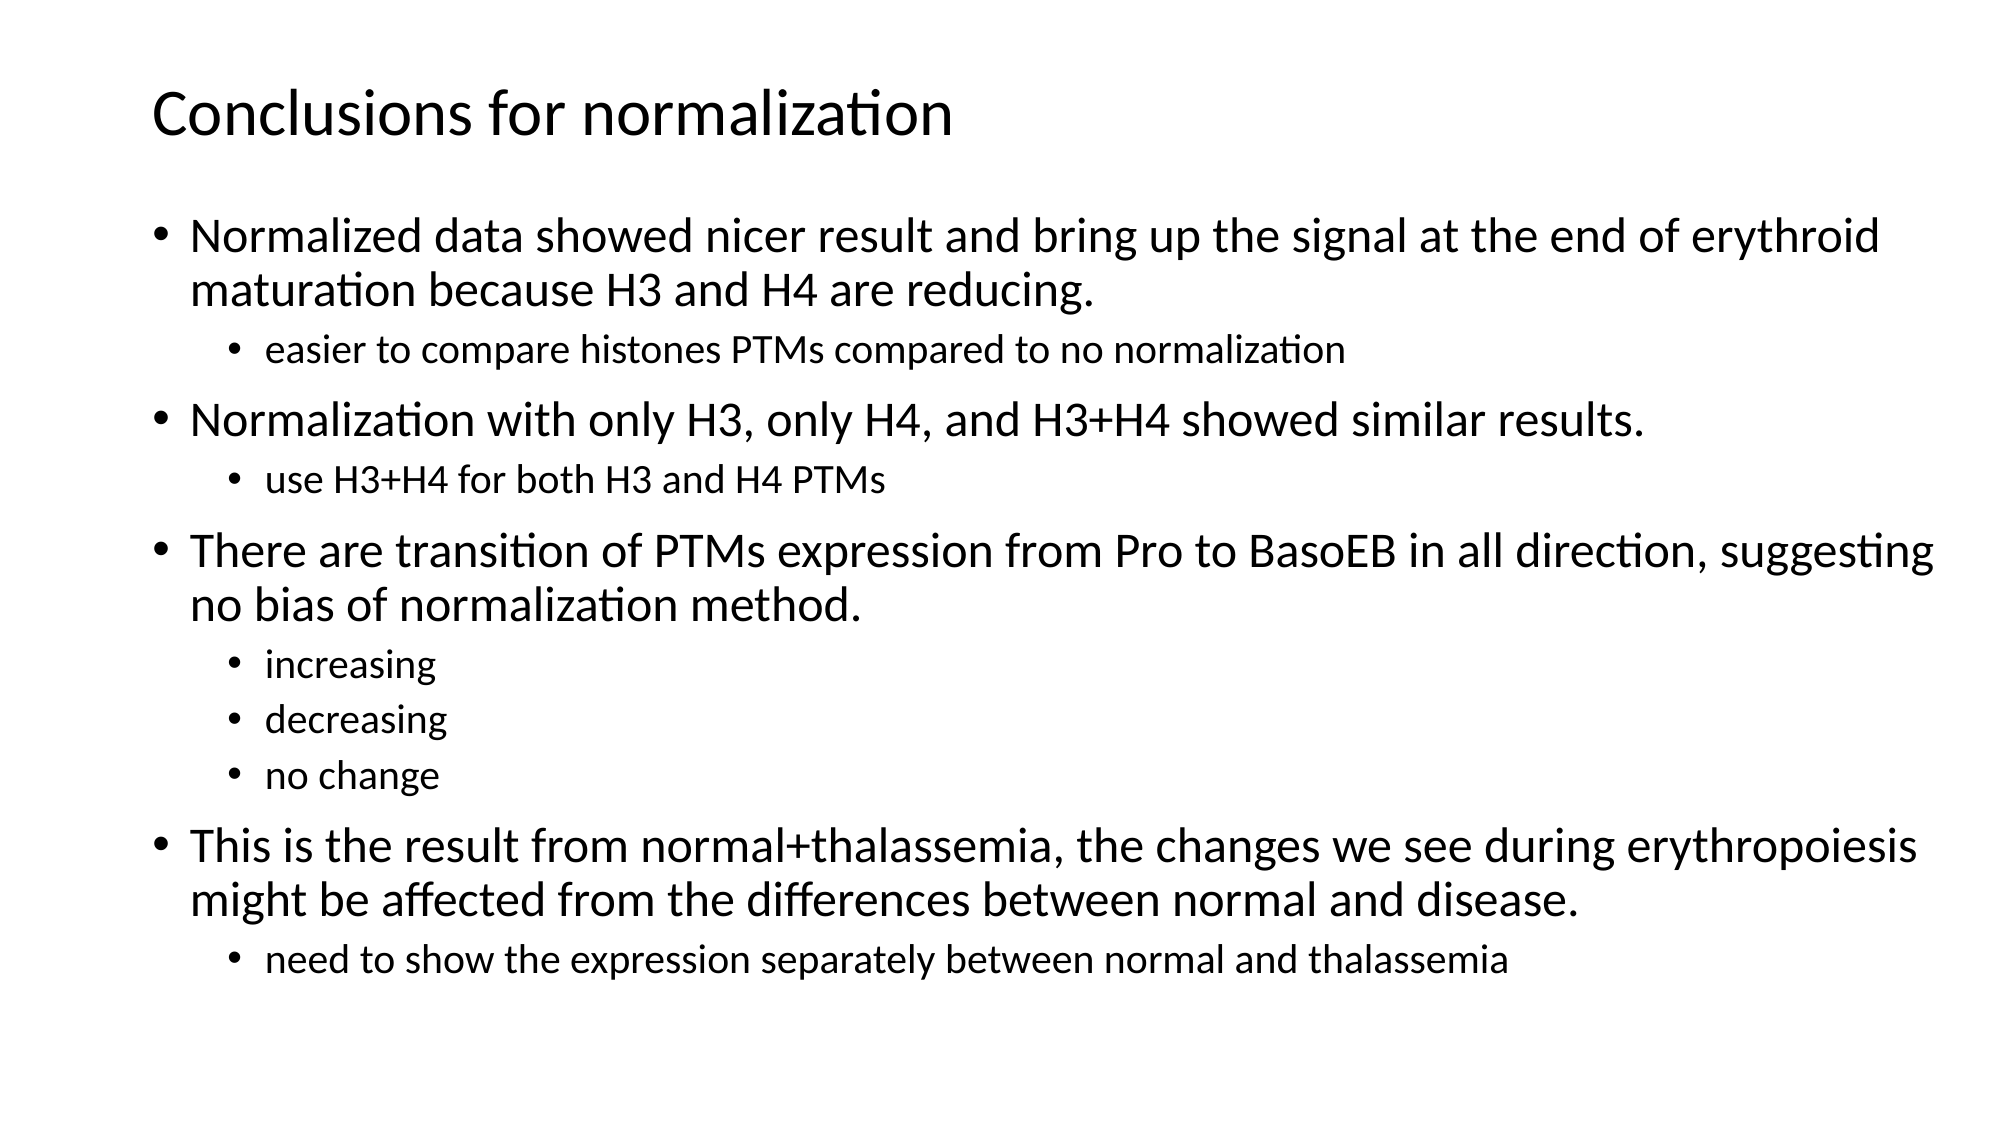

# Conclusions for normalization
Normalized data showed nicer result and bring up the signal at the end of erythroid maturation because H3 and H4 are reducing.
easier to compare histones PTMs compared to no normalization
Normalization with only H3, only H4, and H3+H4 showed similar results.
use H3+H4 for both H3 and H4 PTMs
There are transition of PTMs expression from Pro to BasoEB in all direction, suggesting no bias of normalization method.
increasing
decreasing
no change
This is the result from normal+thalassemia, the changes we see during erythropoiesis might be affected from the differences between normal and disease.
need to show the expression separately between normal and thalassemia